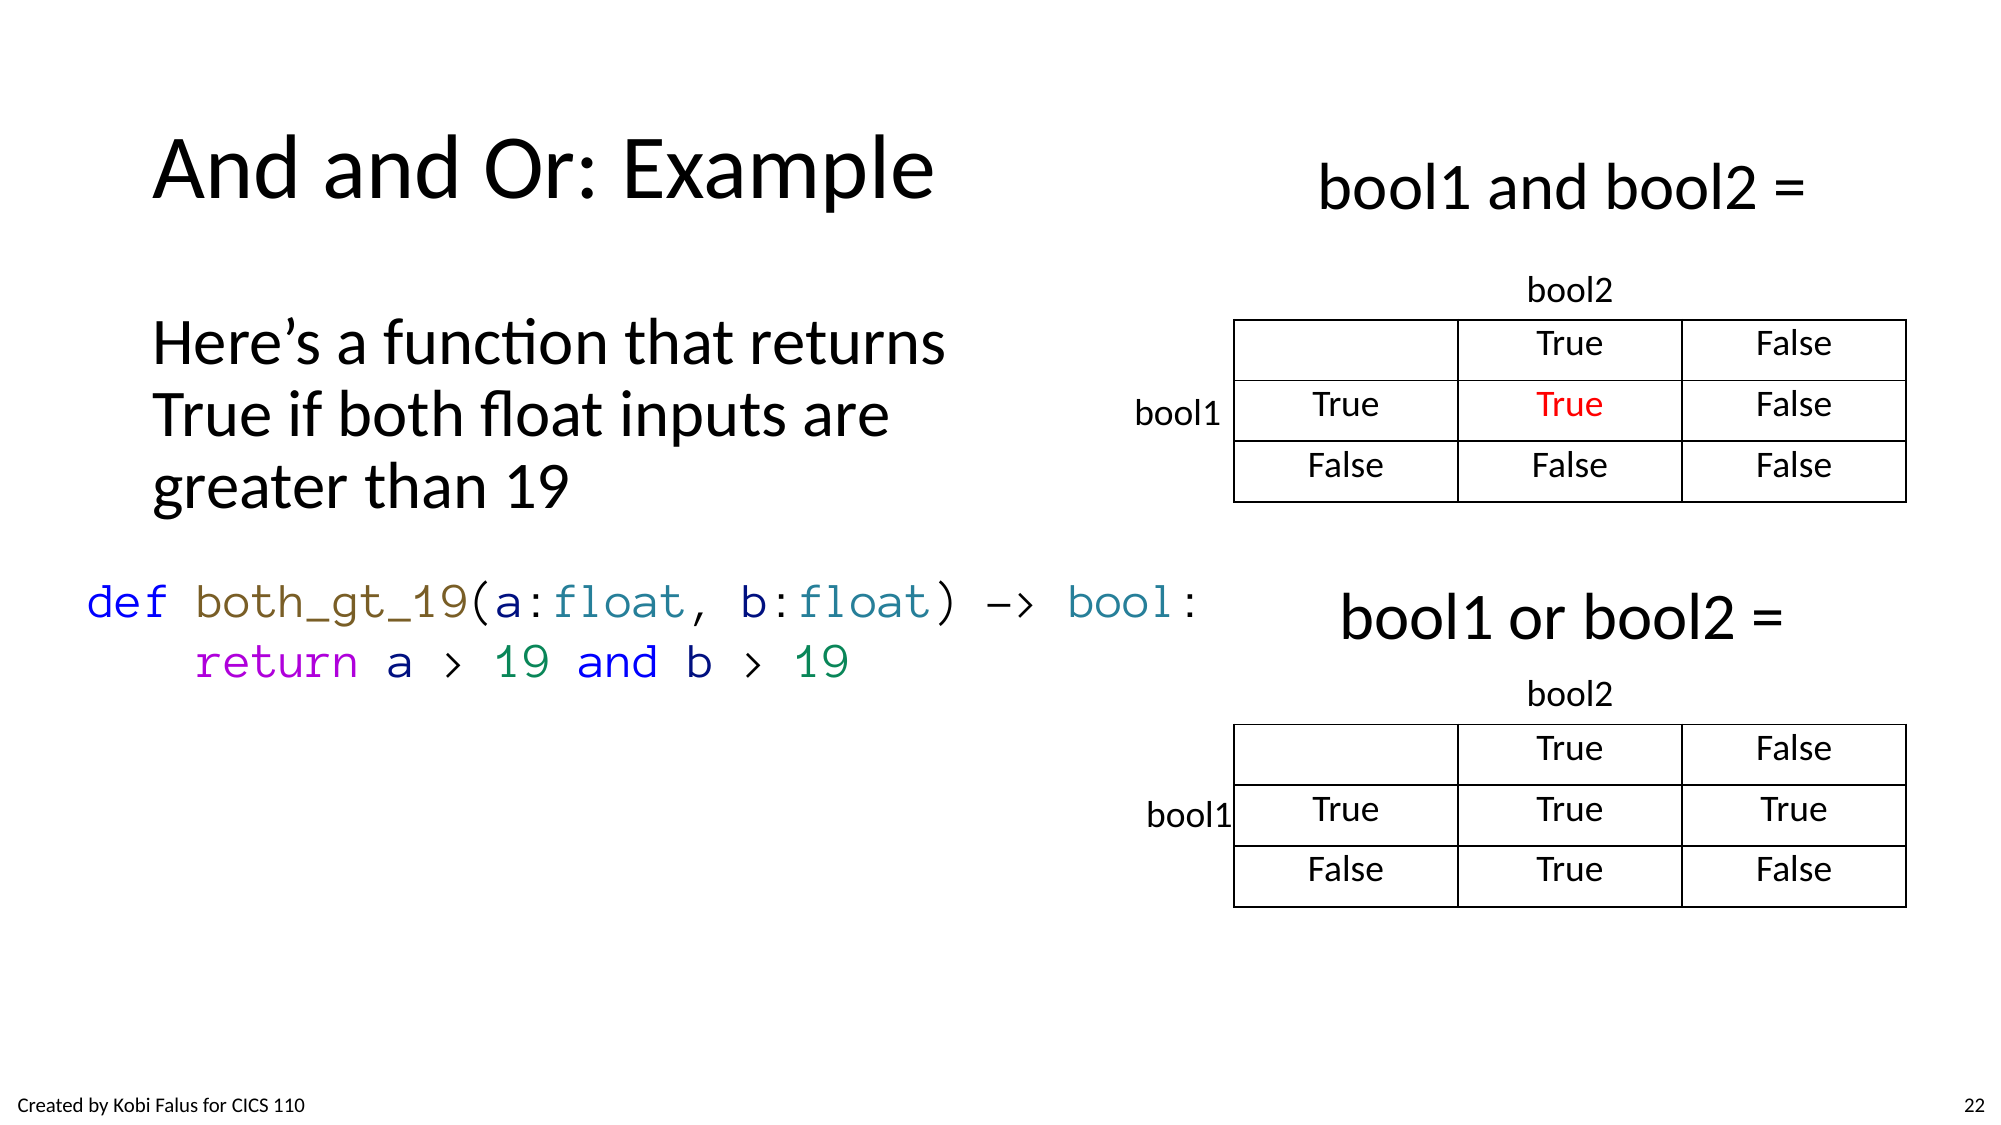

# And and Or: Example
bool1 and bool2 =
bool2
Here’s a function that returns True if both float inputs are greater than 19

|  | True | False |
| --- | --- | --- |
| True | True | False |
| False | False | False |
bool1
def both_gt_19(a:float, b:float) -> bool:
    return a > 19 and b > 19

bool1 or bool2 =
bool2
|  | True | False |
| --- | --- | --- |
| True | True | True |
| False | True | False |
bool1